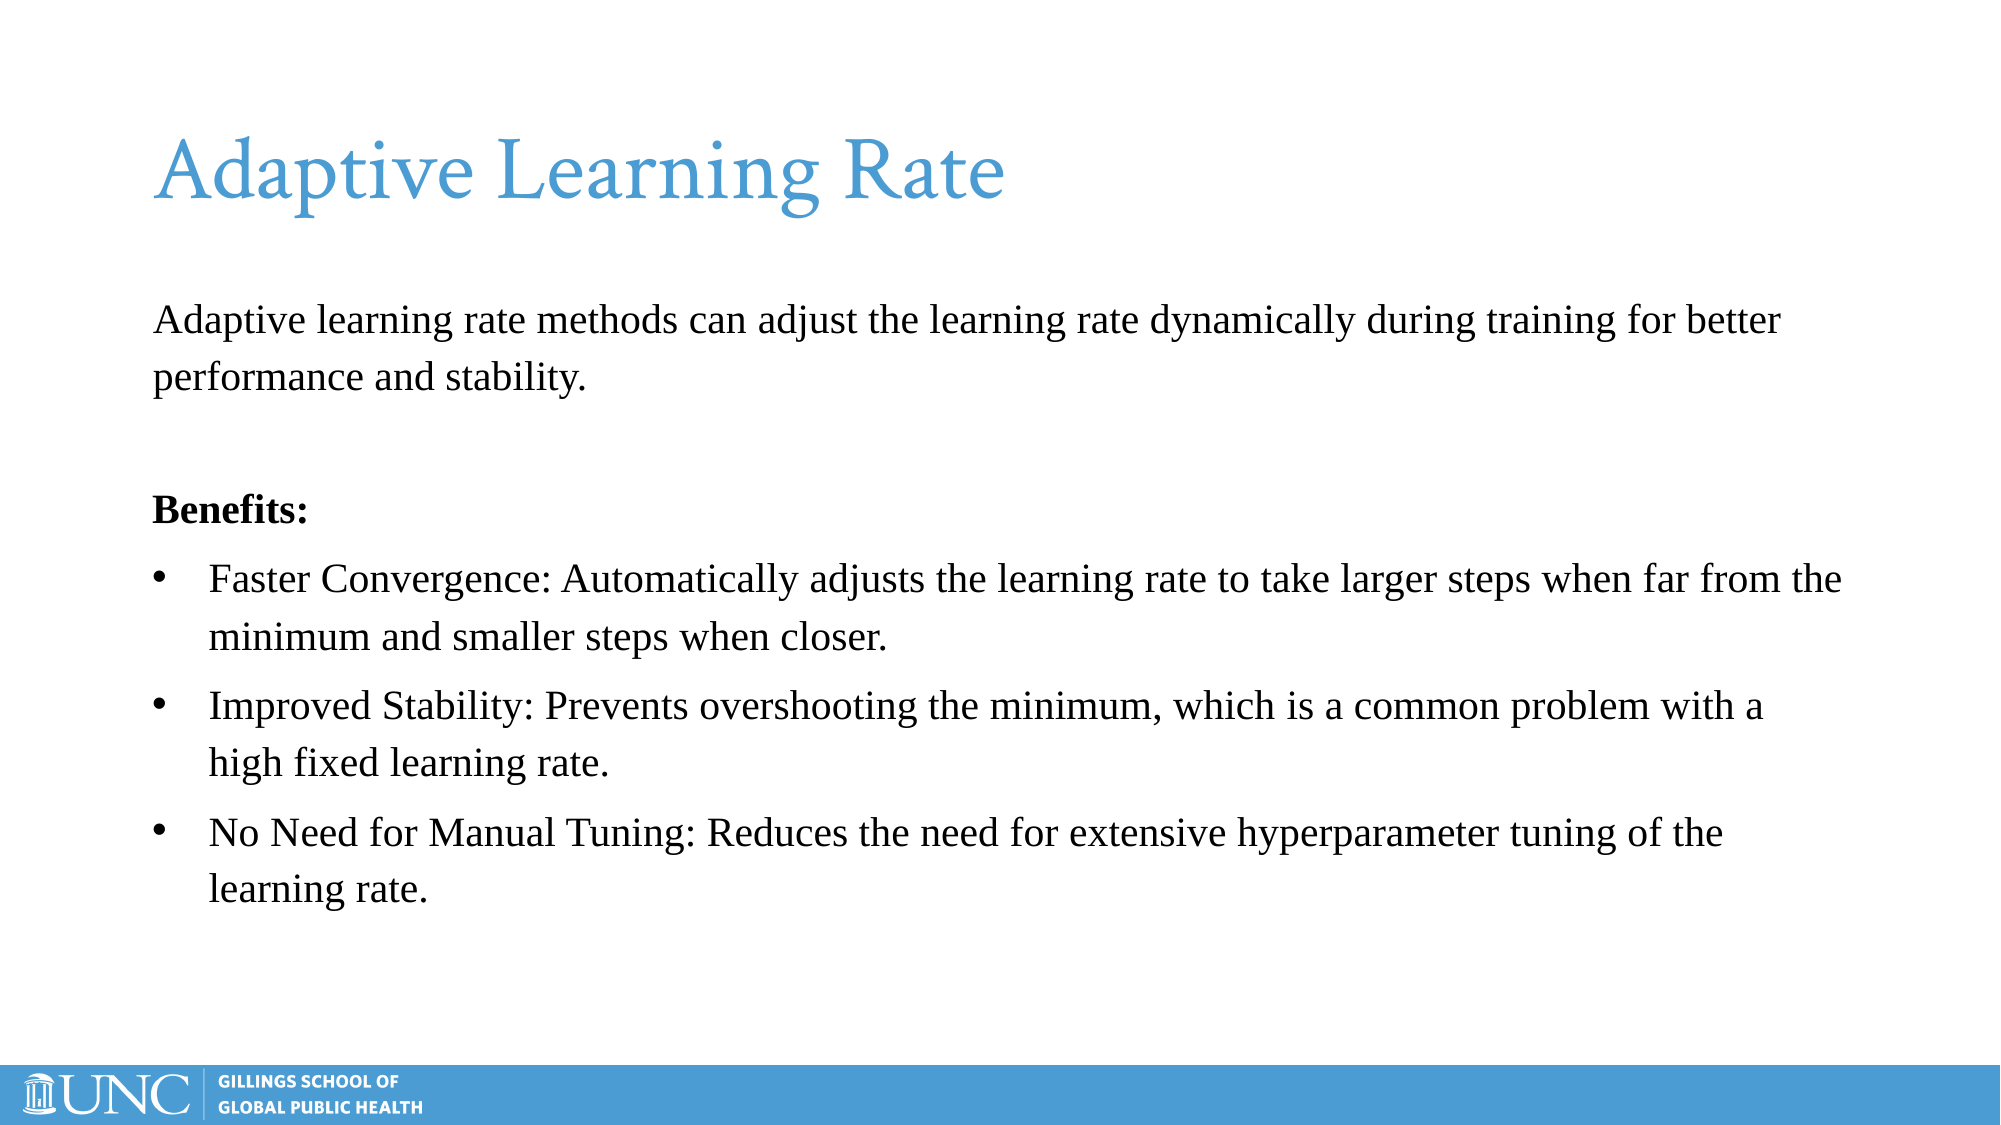

# Adaptive Learning Rate
Adaptive learning rate methods can adjust the learning rate dynamically during training for better performance and stability.
Benefits:
Faster Convergence: Automatically adjusts the learning rate to take larger steps when far from the minimum and smaller steps when closer.
Improved Stability: Prevents overshooting the minimum, which is a common problem with a high fixed learning rate.
No Need for Manual Tuning: Reduces the need for extensive hyperparameter tuning of the learning rate.